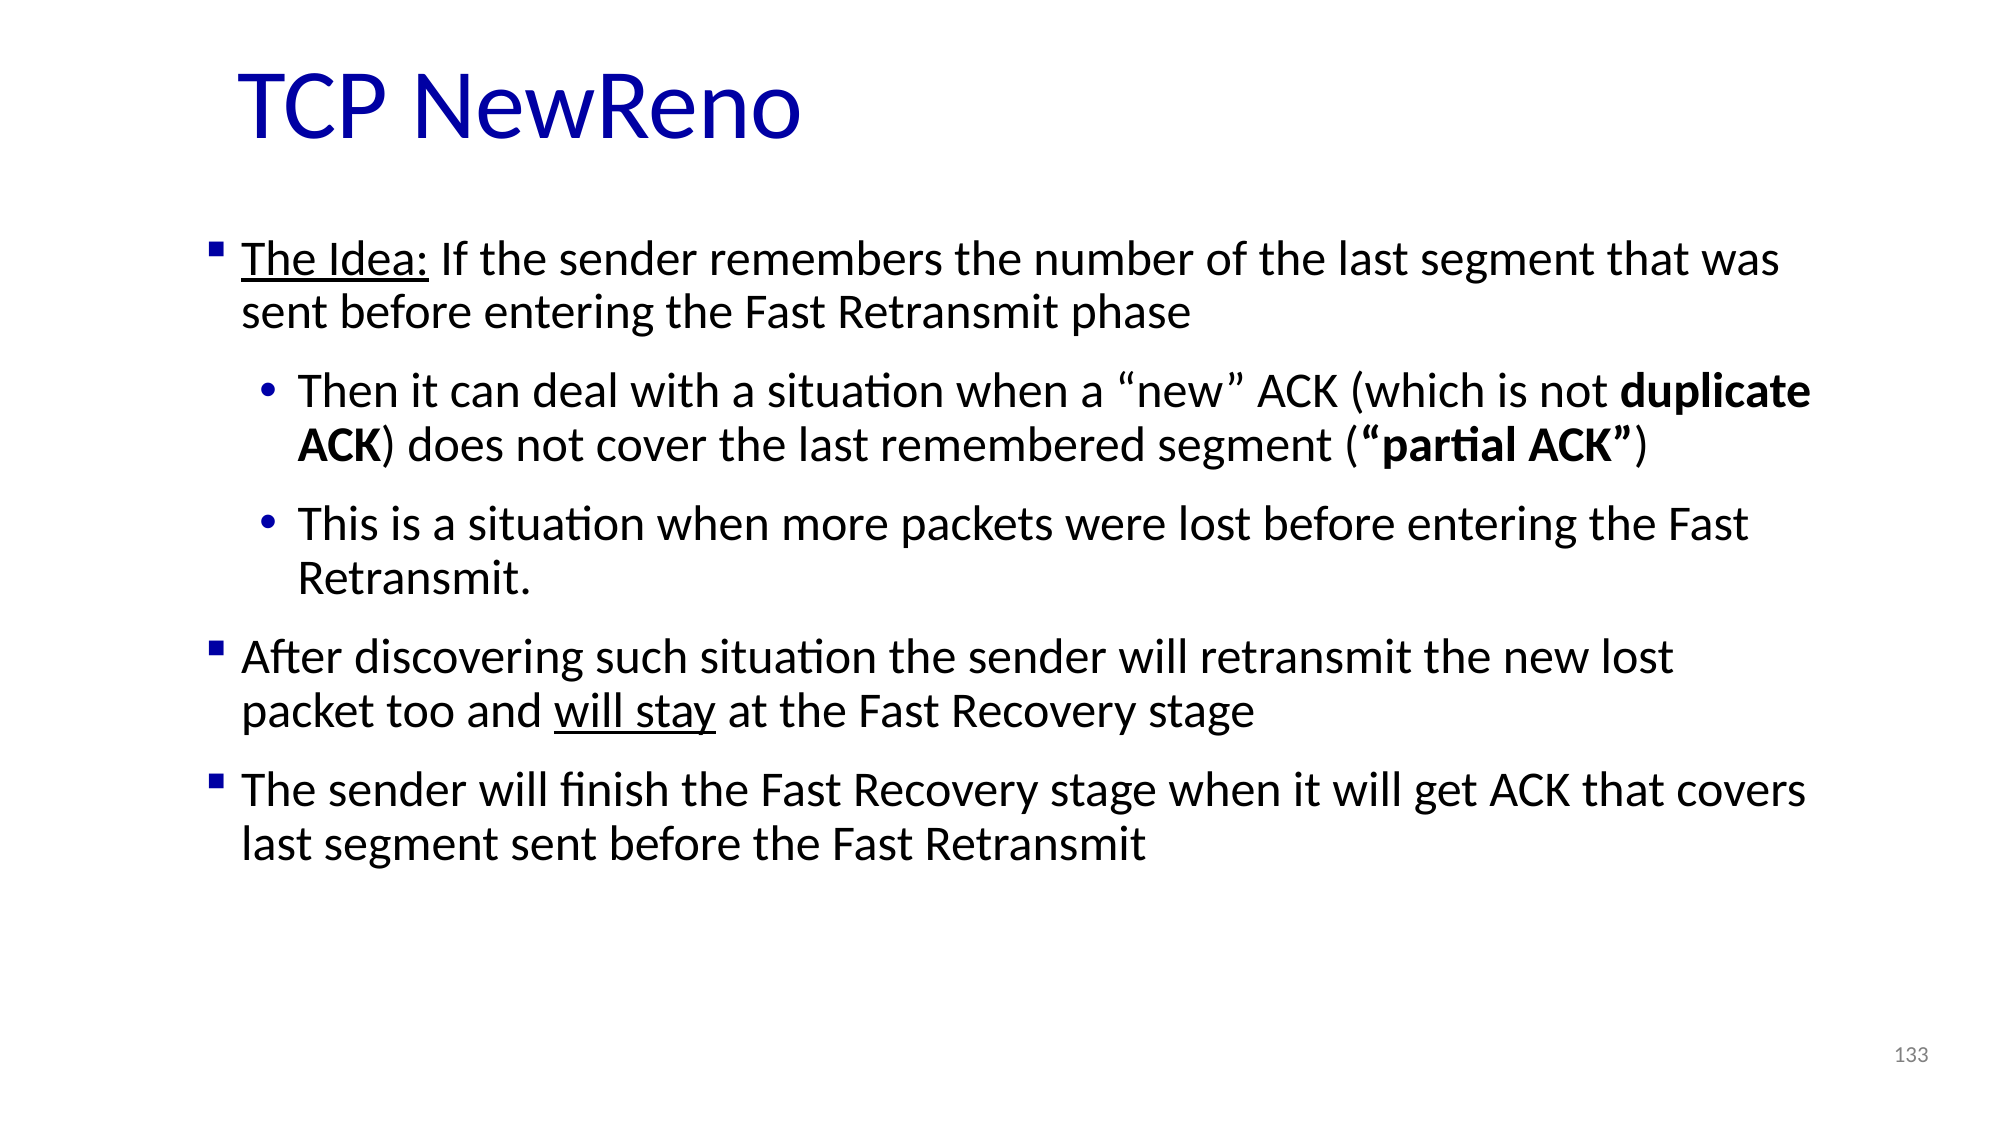

# TCP NewReno
The Idea: If the sender remembers the number of the last segment that was sent before entering the Fast Retransmit phase
Then it can deal with a situation when a “new” ACK (which is not duplicate ACK) does not cover the last remembered segment (“partial ACK”)
This is a situation when more packets were lost before entering the Fast Retransmit.
After discovering such situation the sender will retransmit the new lost packet too and will stay at the Fast Recovery stage
The sender will finish the Fast Recovery stage when it will get ACK that covers last segment sent before the Fast Retransmit
133